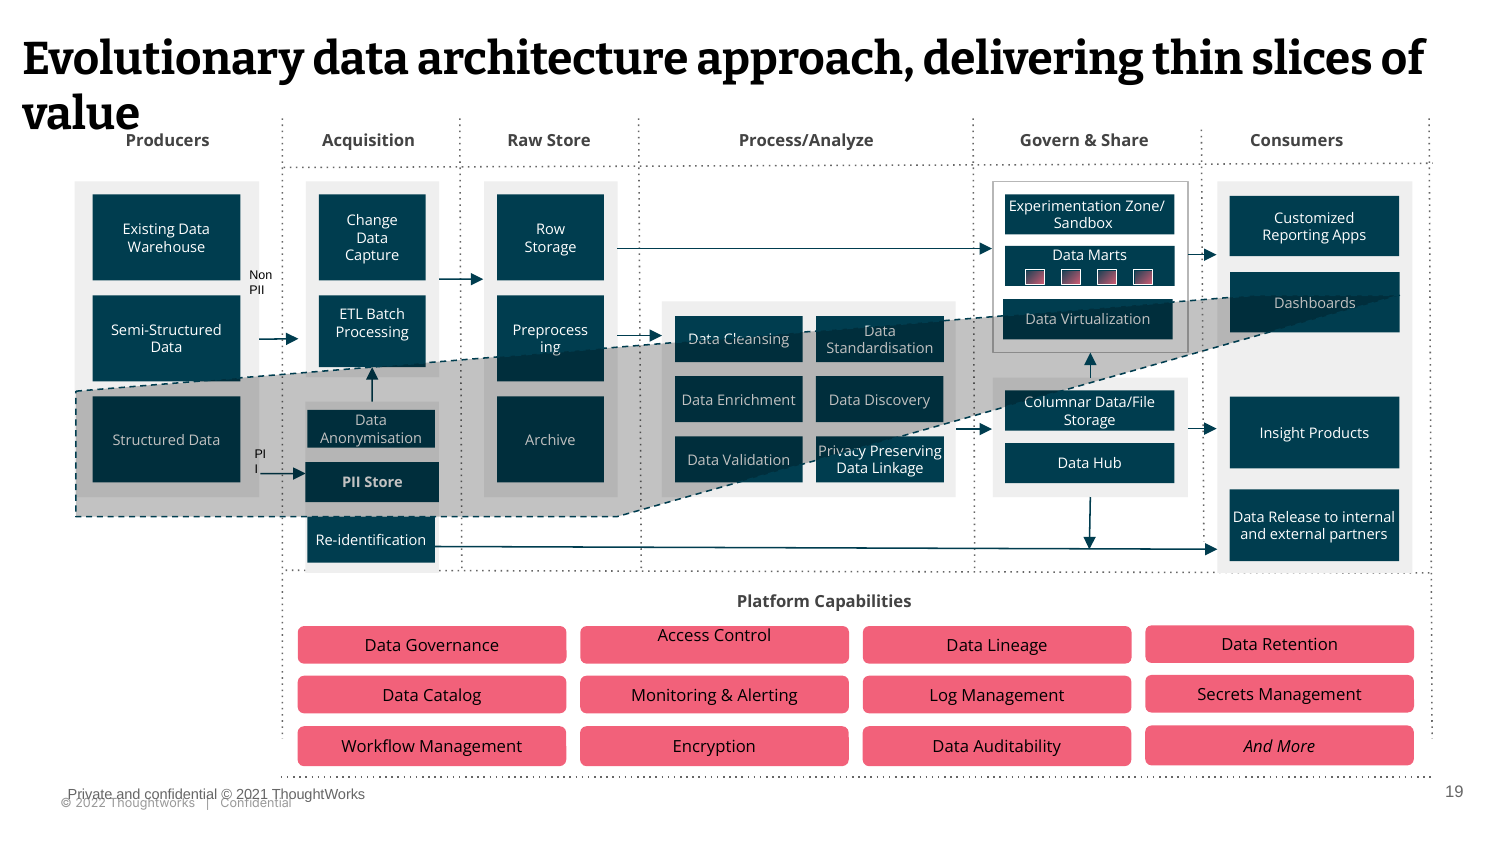

# Evolutionary data architecture approach, delivering thin slices of value
Producers
Acquisition
Raw Store
Process/Analyze
Govern & Share
Consumers

Existing Data Warehouse
Change Data Capture
Row Storage
 Experimentation Zone/
             Sandbox
Customized
Reporting Apps
Data Marts
Non
PII

Dashboards
Semi-Structured Data
Preprocessing
ETL Batch Processing

Data Virtualization

Data Cleansing
Data
Standardisation
Data Enrichment
Data Discovery

Columnar Data/File Storage
Structured Data
Archive
Insight Products

Data
Anonymisation
PII
Data Validation
Privacy Preserving Data Linkage
Data Hub
PII Store
Data Release to internal and external partners
Re-identification
Platform Capabilities
Data Retention
Data Governance
Access Control

Data Lineage
Secrets Management
Data Catalog
Monitoring & Alerting
Log Management
And More

Workflow Management

Encryption
Data Auditability